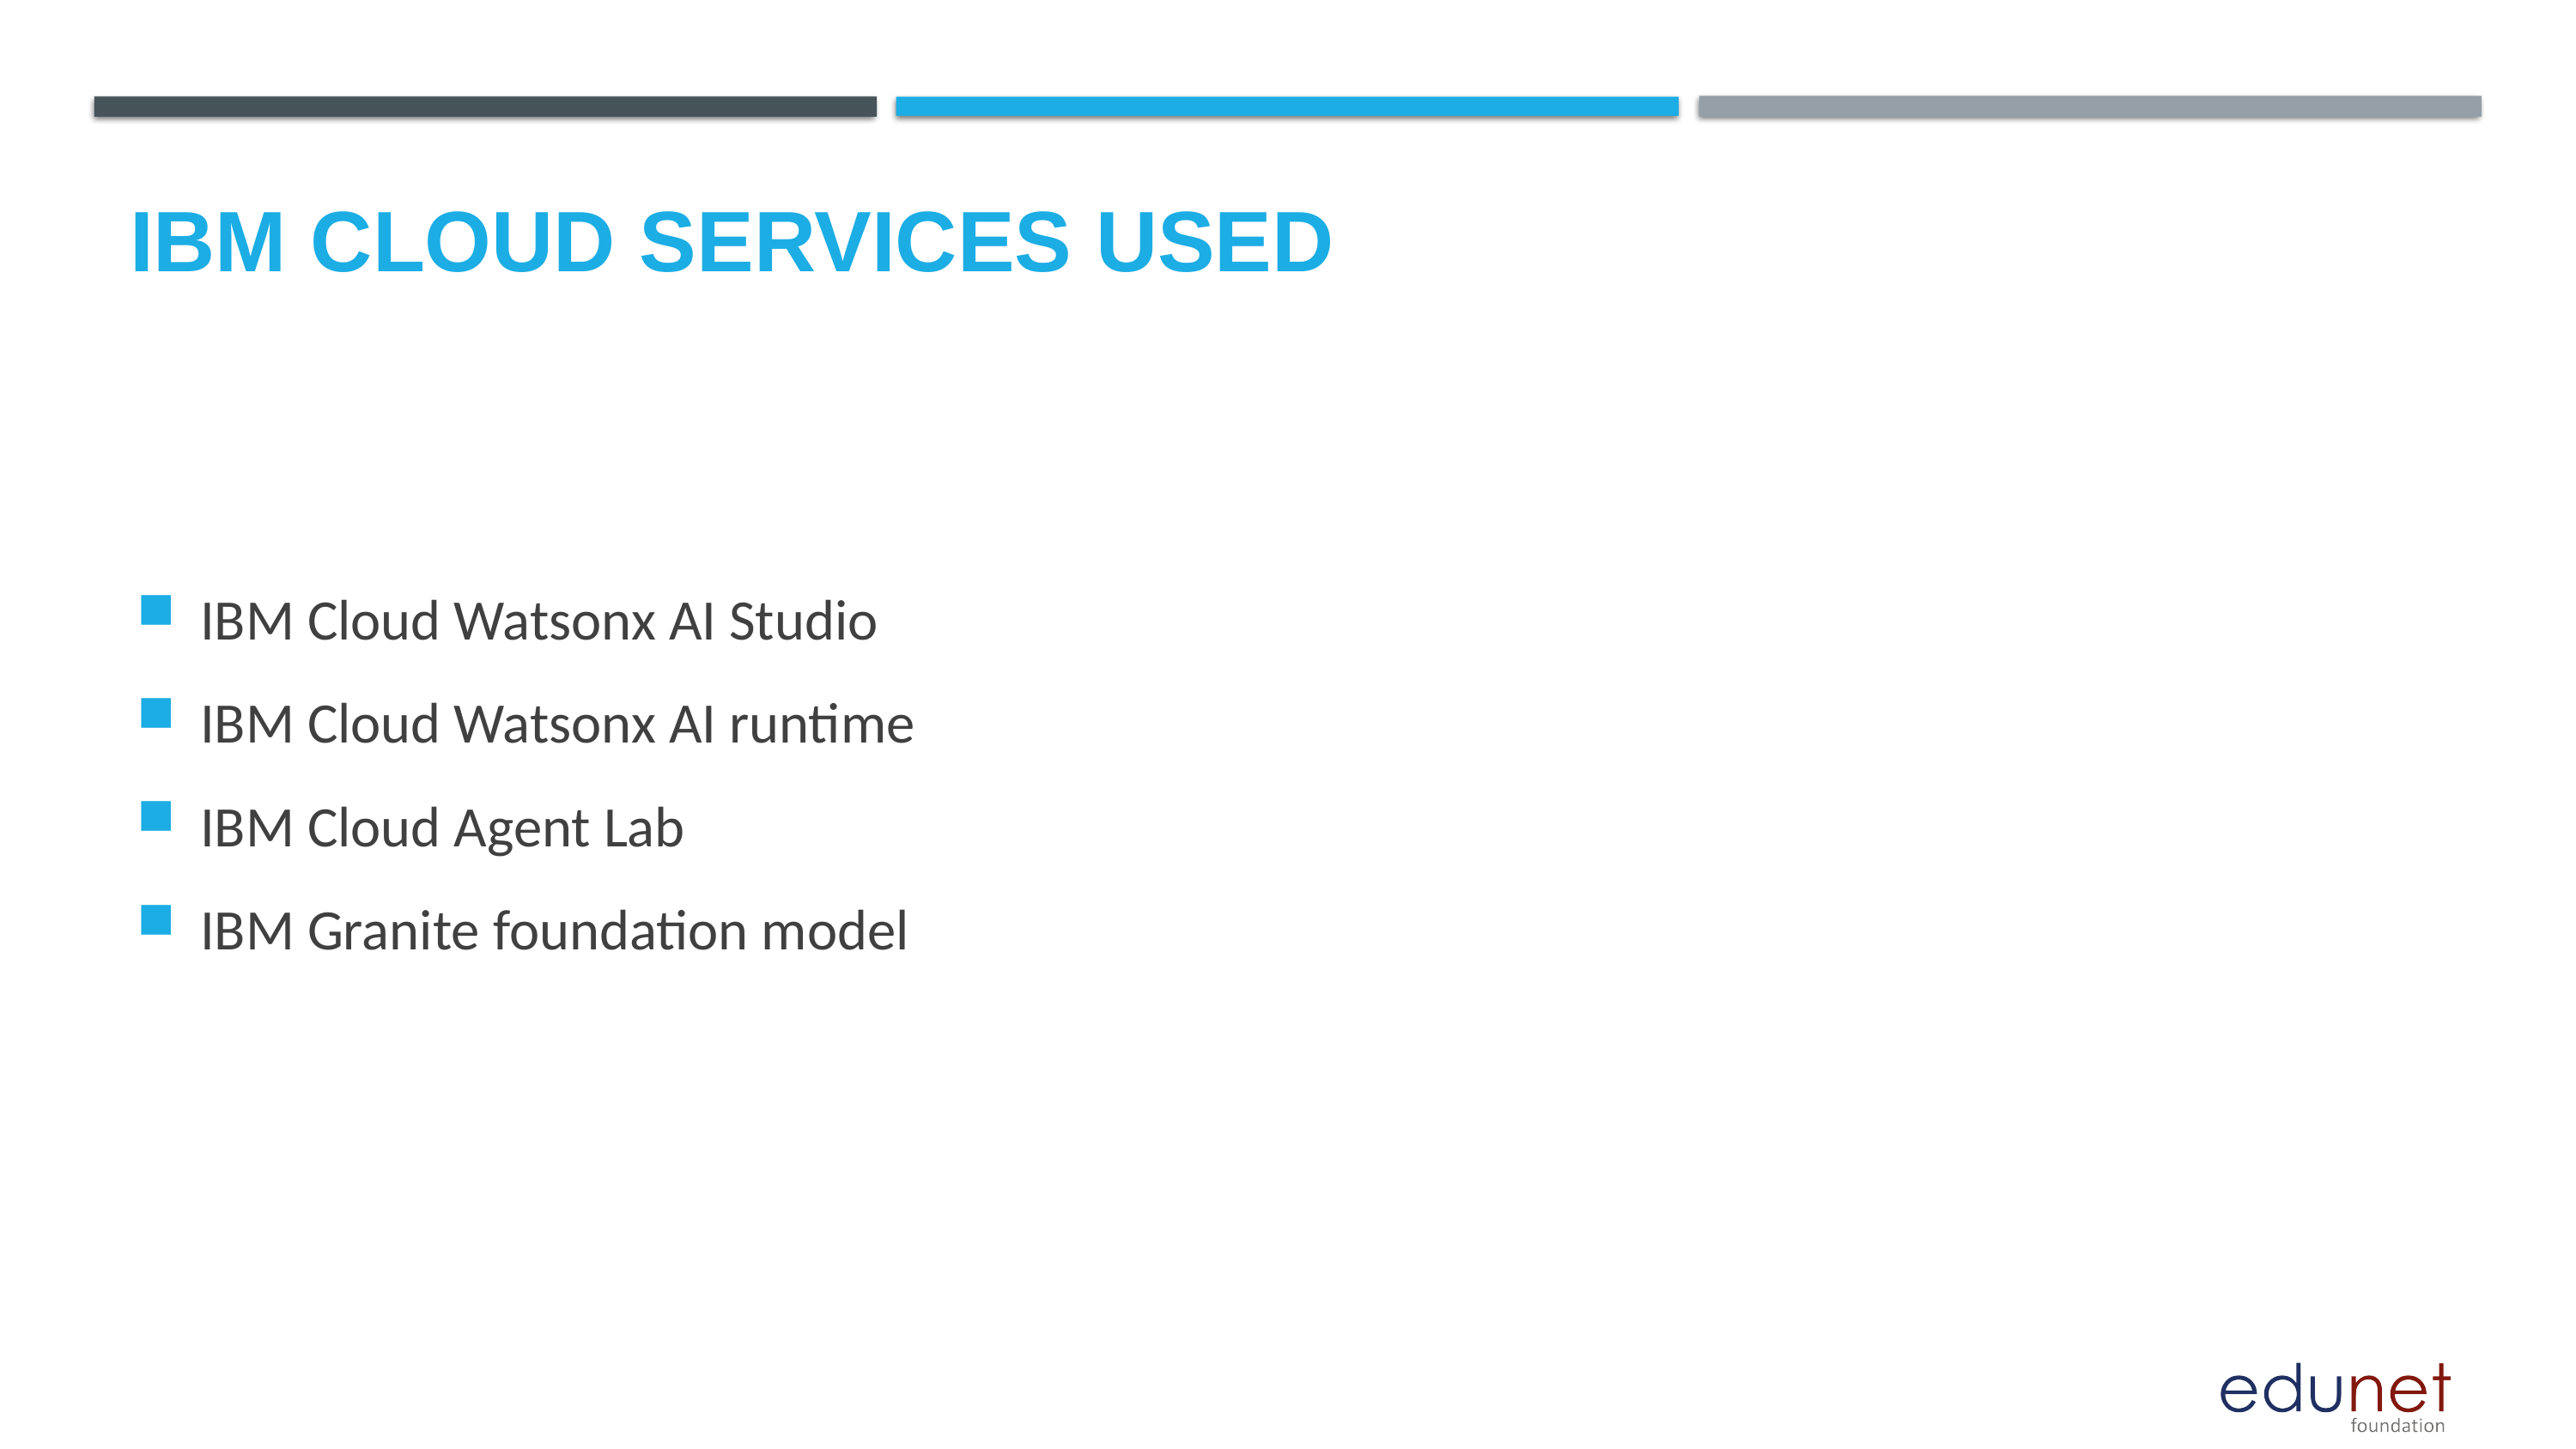

# IBM cloud services used
IBM Cloud Watsonx AI Studio
IBM Cloud Watsonx AI runtime
IBM Cloud Agent Lab
IBM Granite foundation model